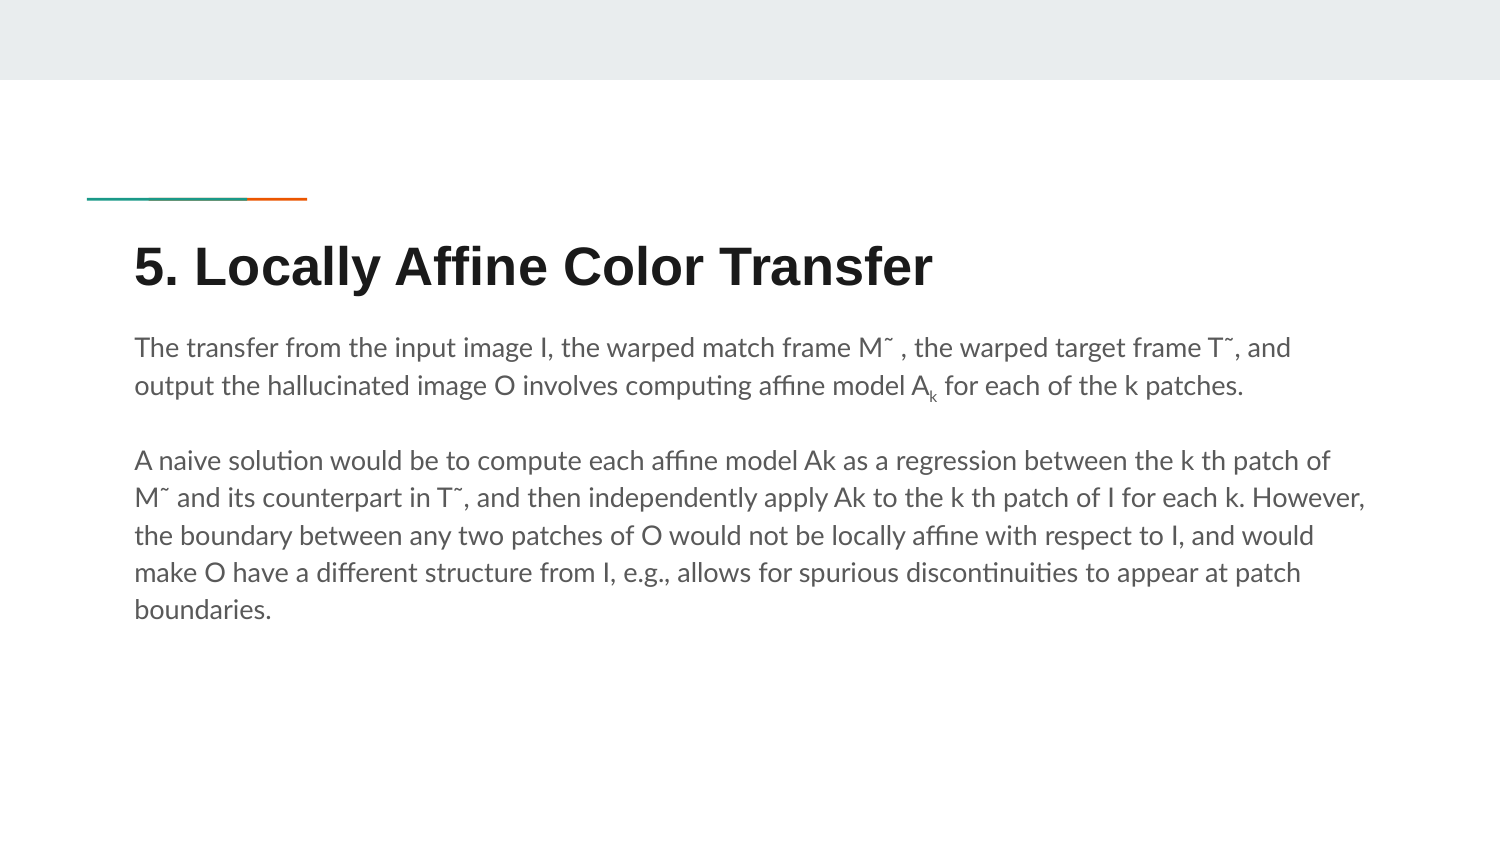

# 5. Locally Affine Color Transfer

The transfer from the input image I, the warped match frame M˜ , the warped target frame T˜, and output the hallucinated image O involves computing affine model Ak for each of the k patches.
A naive solution would be to compute each affine model Ak as a regression between the k th patch of M˜ and its counterpart in T˜, and then independently apply Ak to the k th patch of I for each k. However, the boundary between any two patches of O would not be locally affine with respect to I, and would make O have a different structure from I, e.g., allows for spurious discontinuities to appear at patch boundaries.